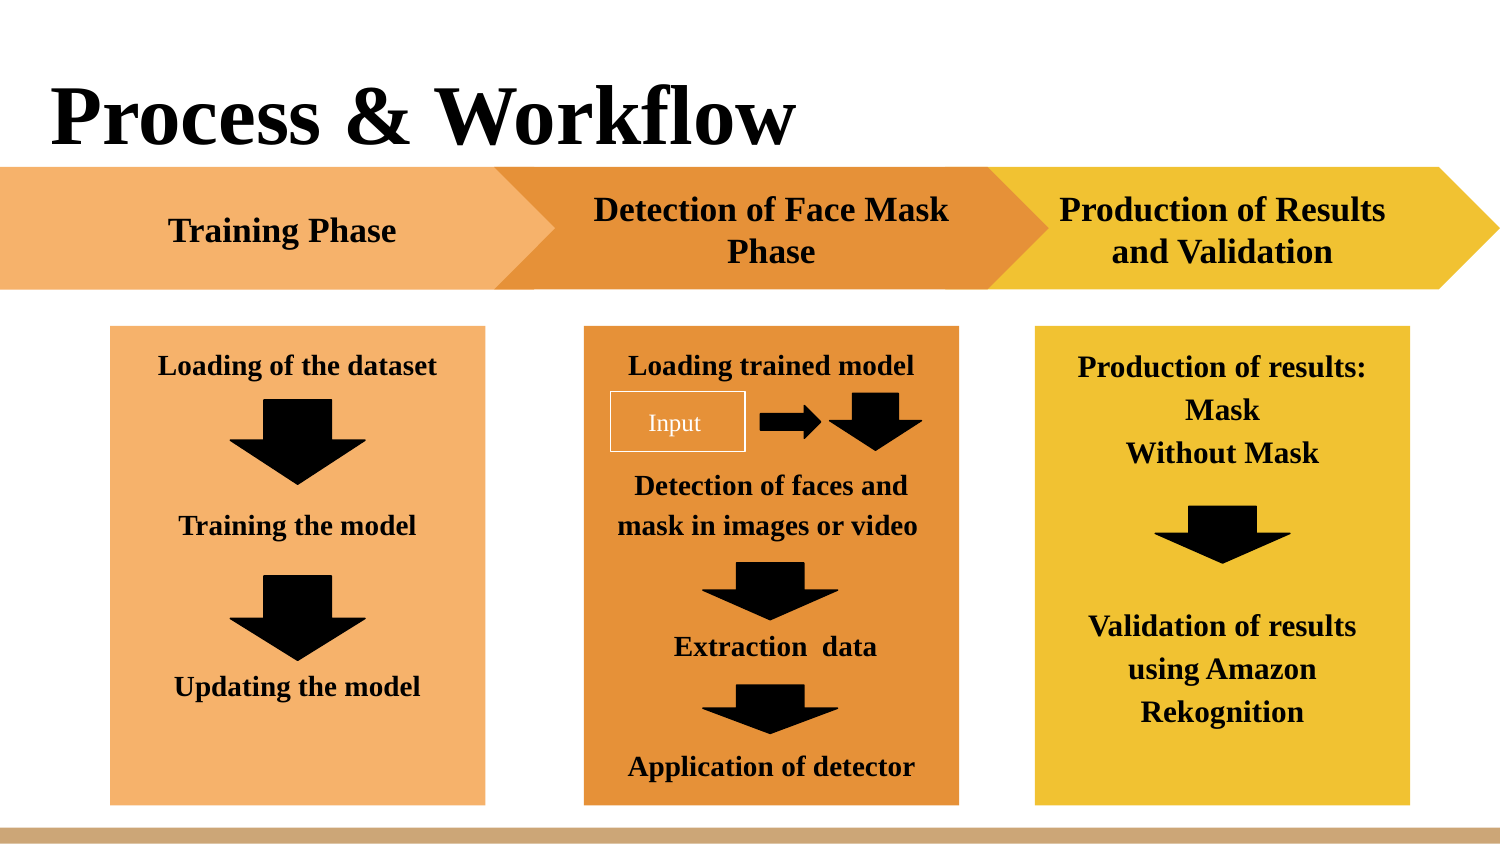

# Process & Workflow

Detection of Face Mask
Phase
Loading trained model

Detection of faces and mask in images or video

Extraction  data

Application of detector
Production of Results
and Validation
Production of results:
Mask
Without Mask

Validation of results using Amazon Rekognition
Training Phase
Loading of the dataset

Training the model

Updating the model

Input